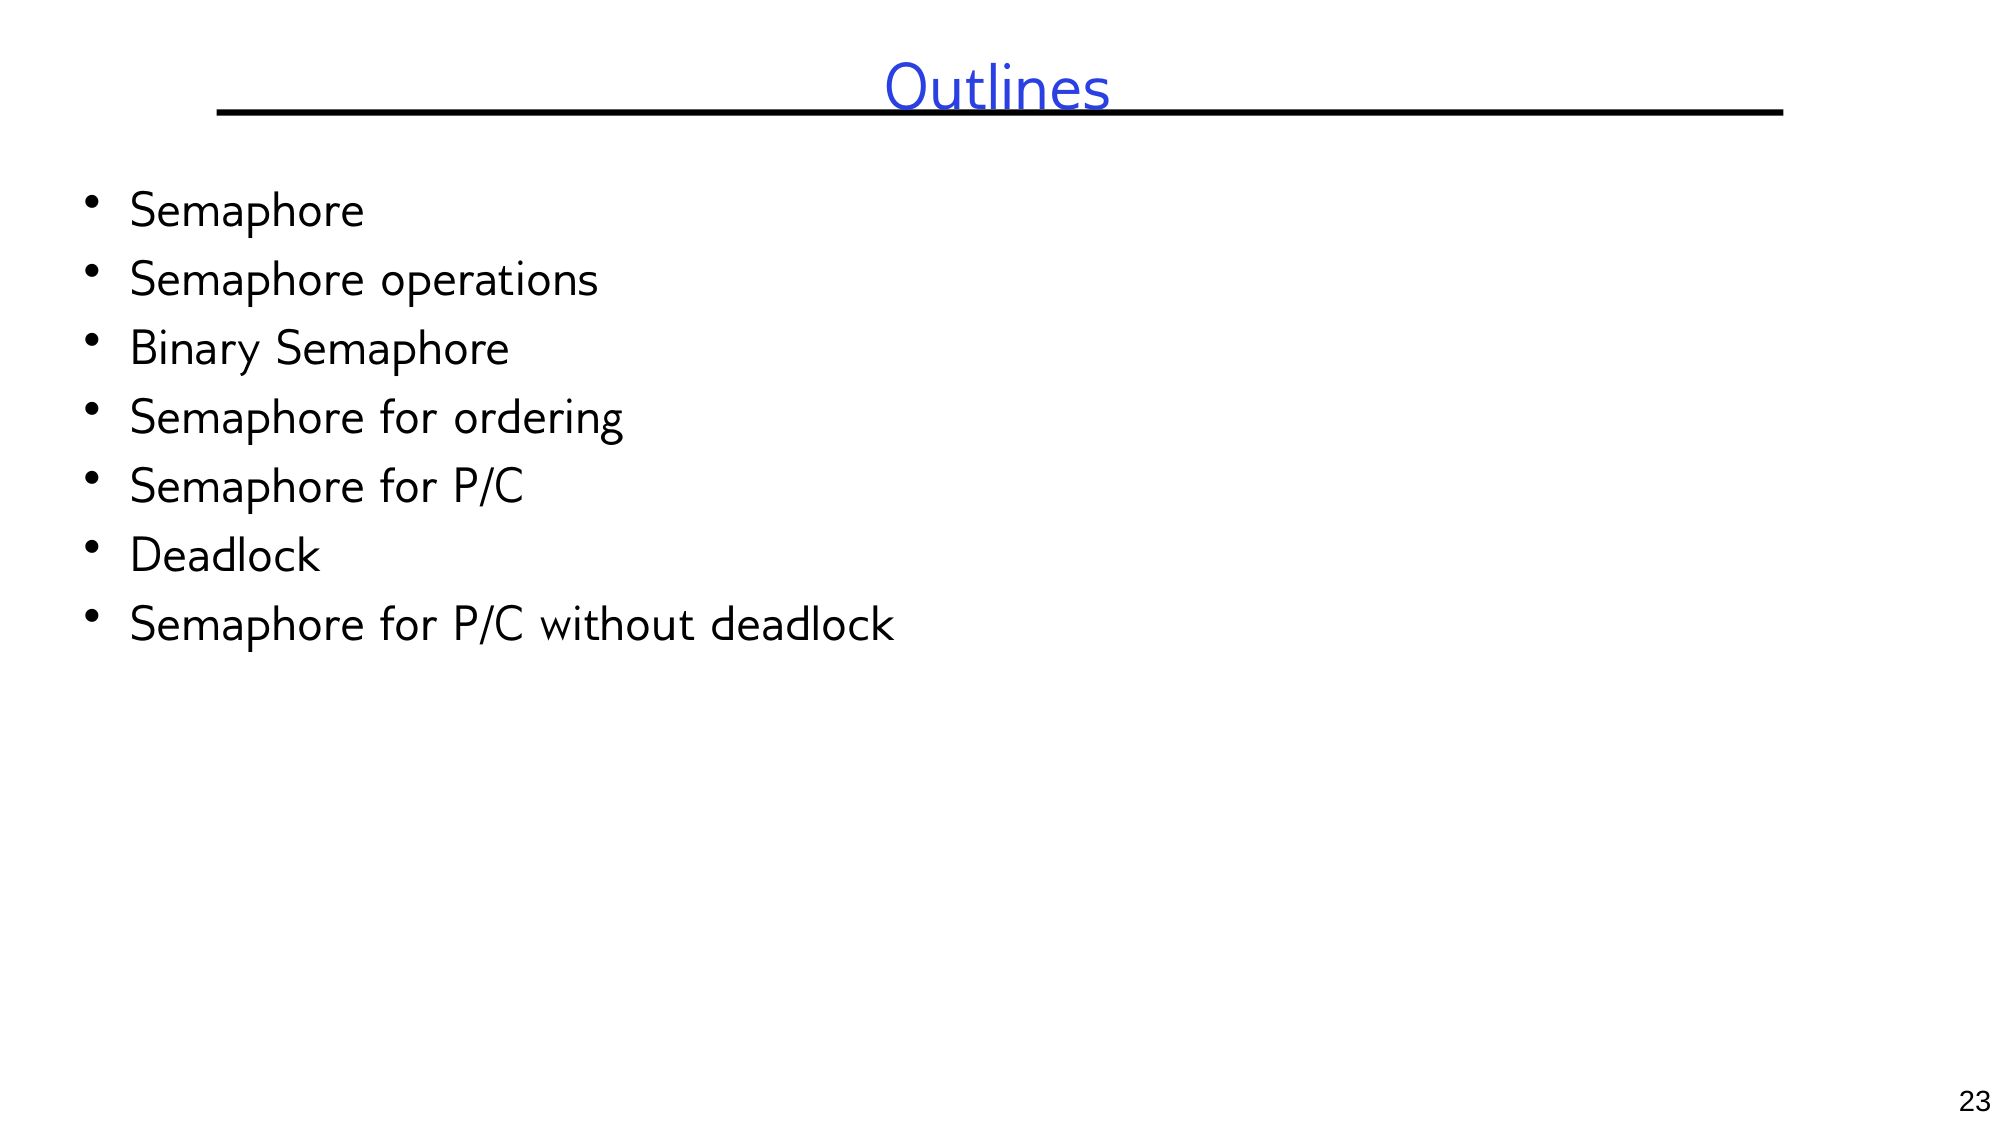

# Outlines
Semaphore
Semaphore operations
Binary Semaphore
Semaphore for ordering
Semaphore for P/C
Deadlock
Semaphore for P/C without deadlock